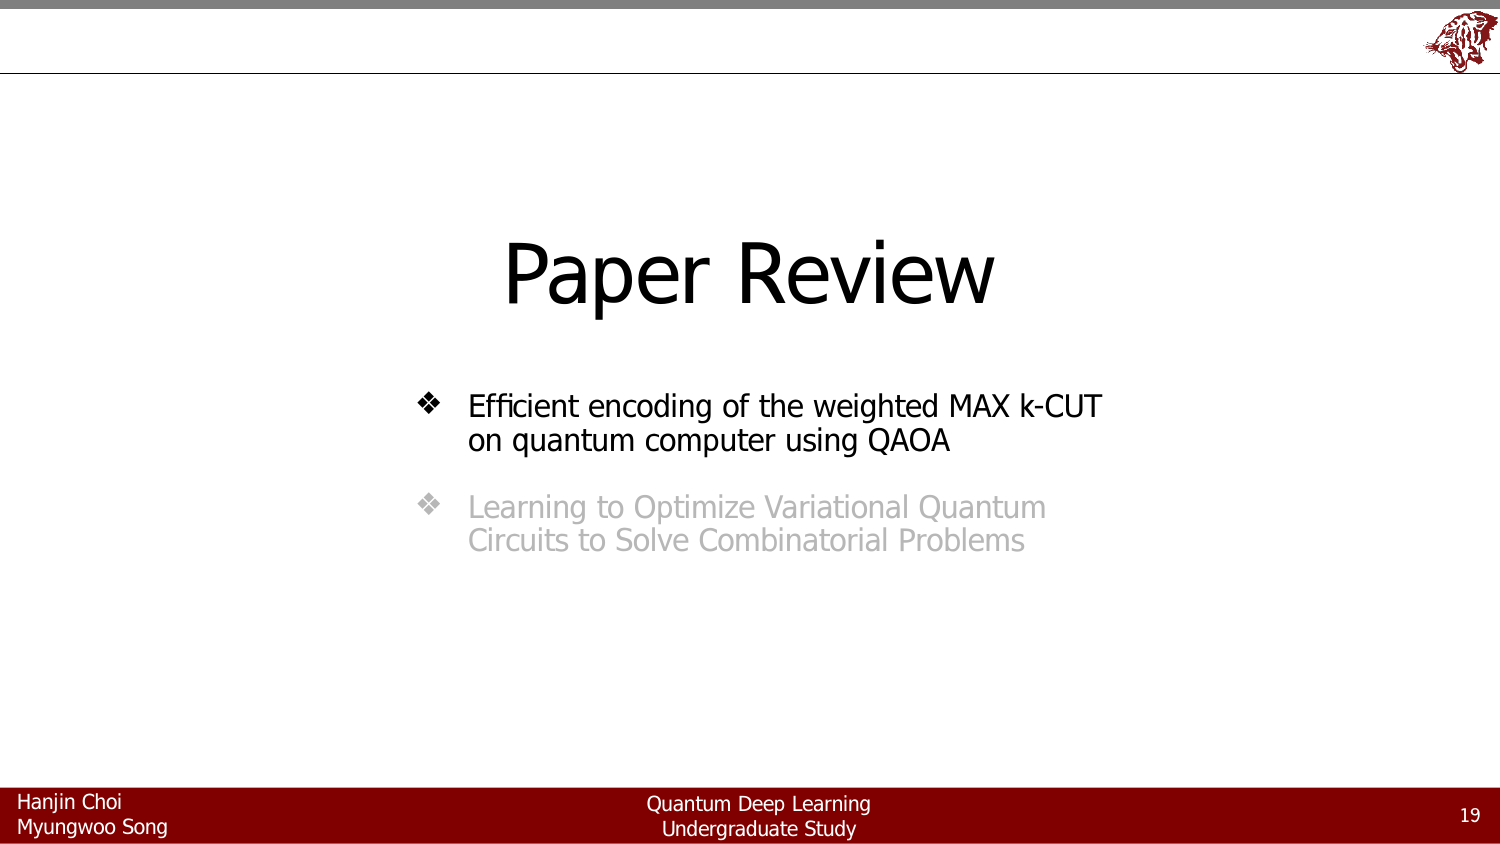

Paper Review
Efficient encoding of the weighted MAX k-CUT on quantum computer using QAOA

Learning to Optimize Variational Quantum Circuits to Solve Combinatorial Problems
19